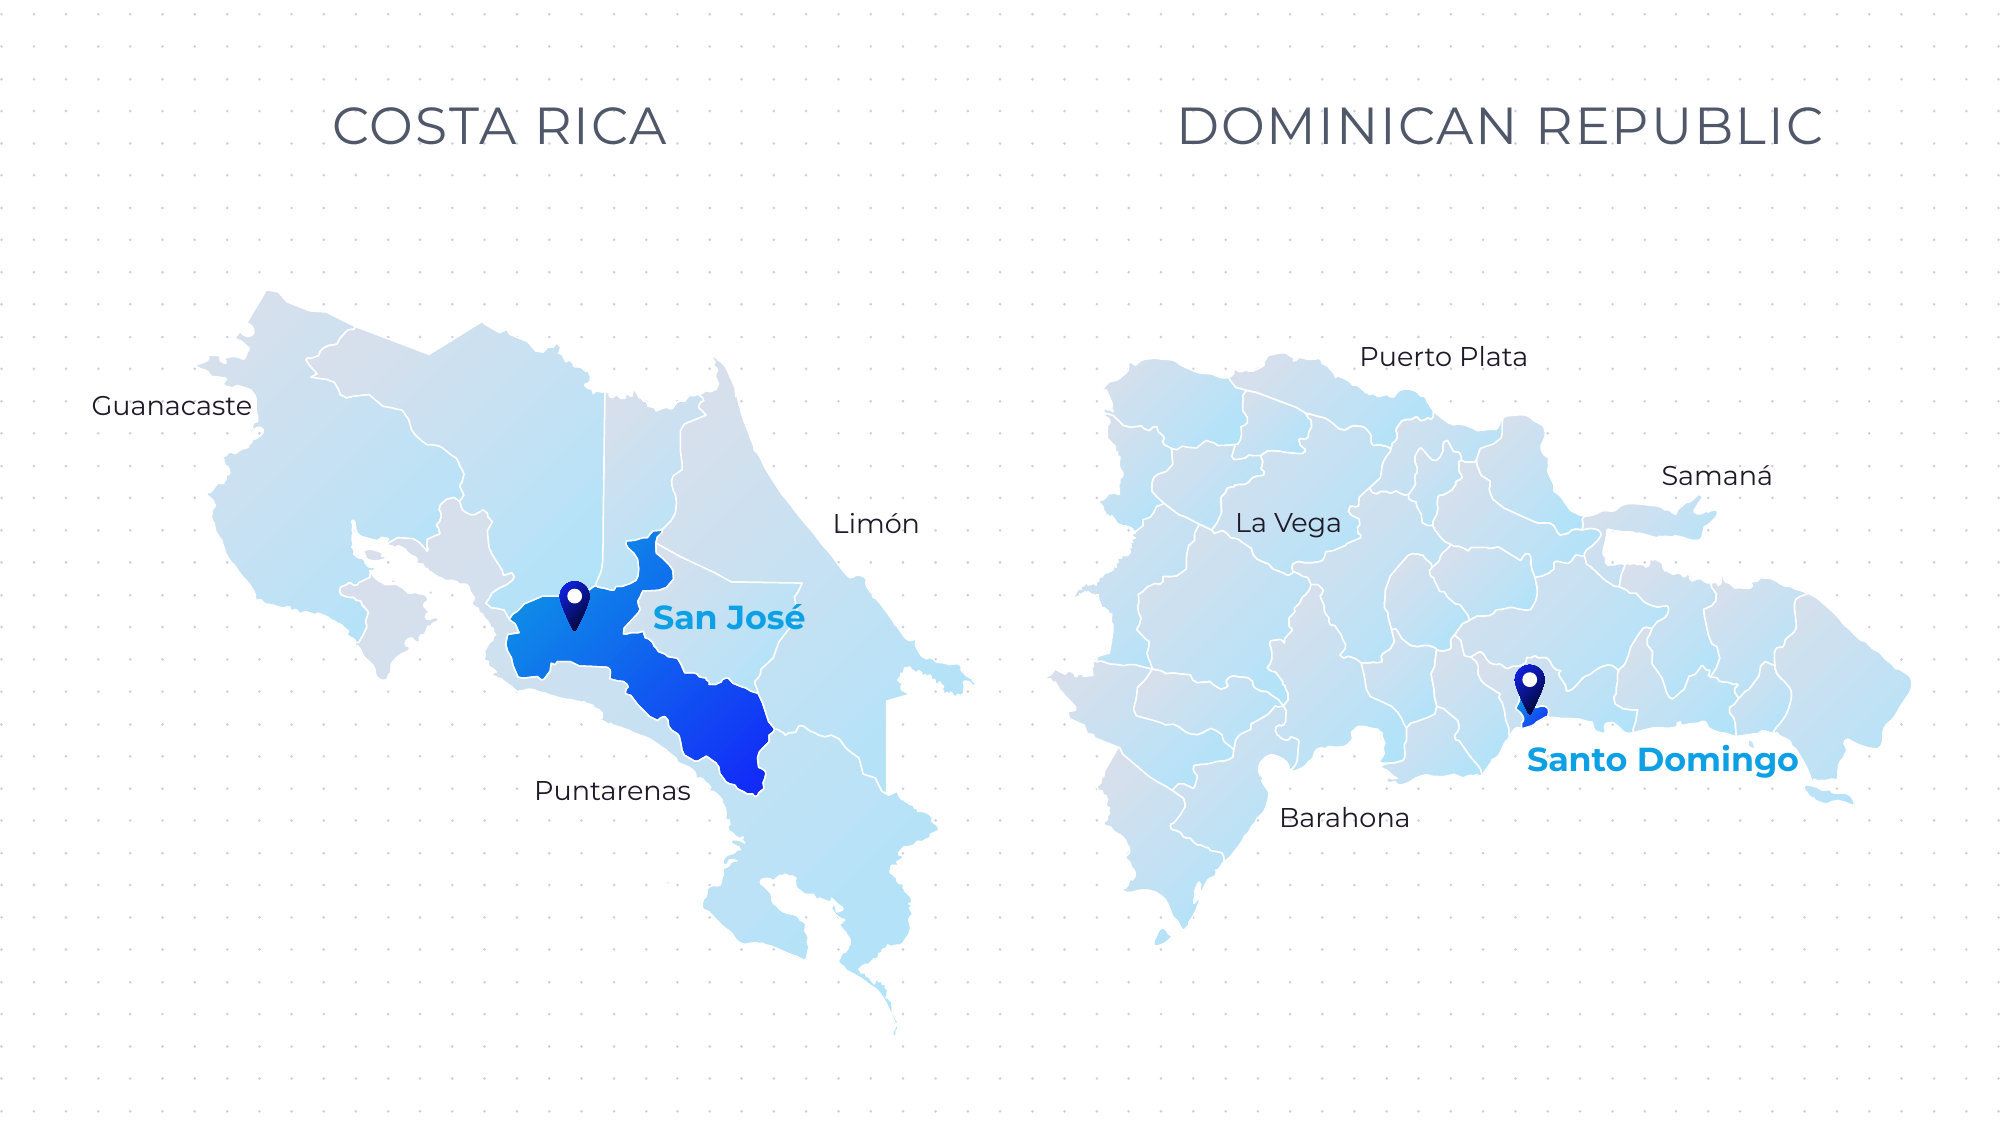

COSTA RICA
DOMINICAN REPUBLIC

Puerto Plata
Samaná
La Vega
Santo Domingo
Barahona
Guanacaste
Limón
Puntarenas
San José